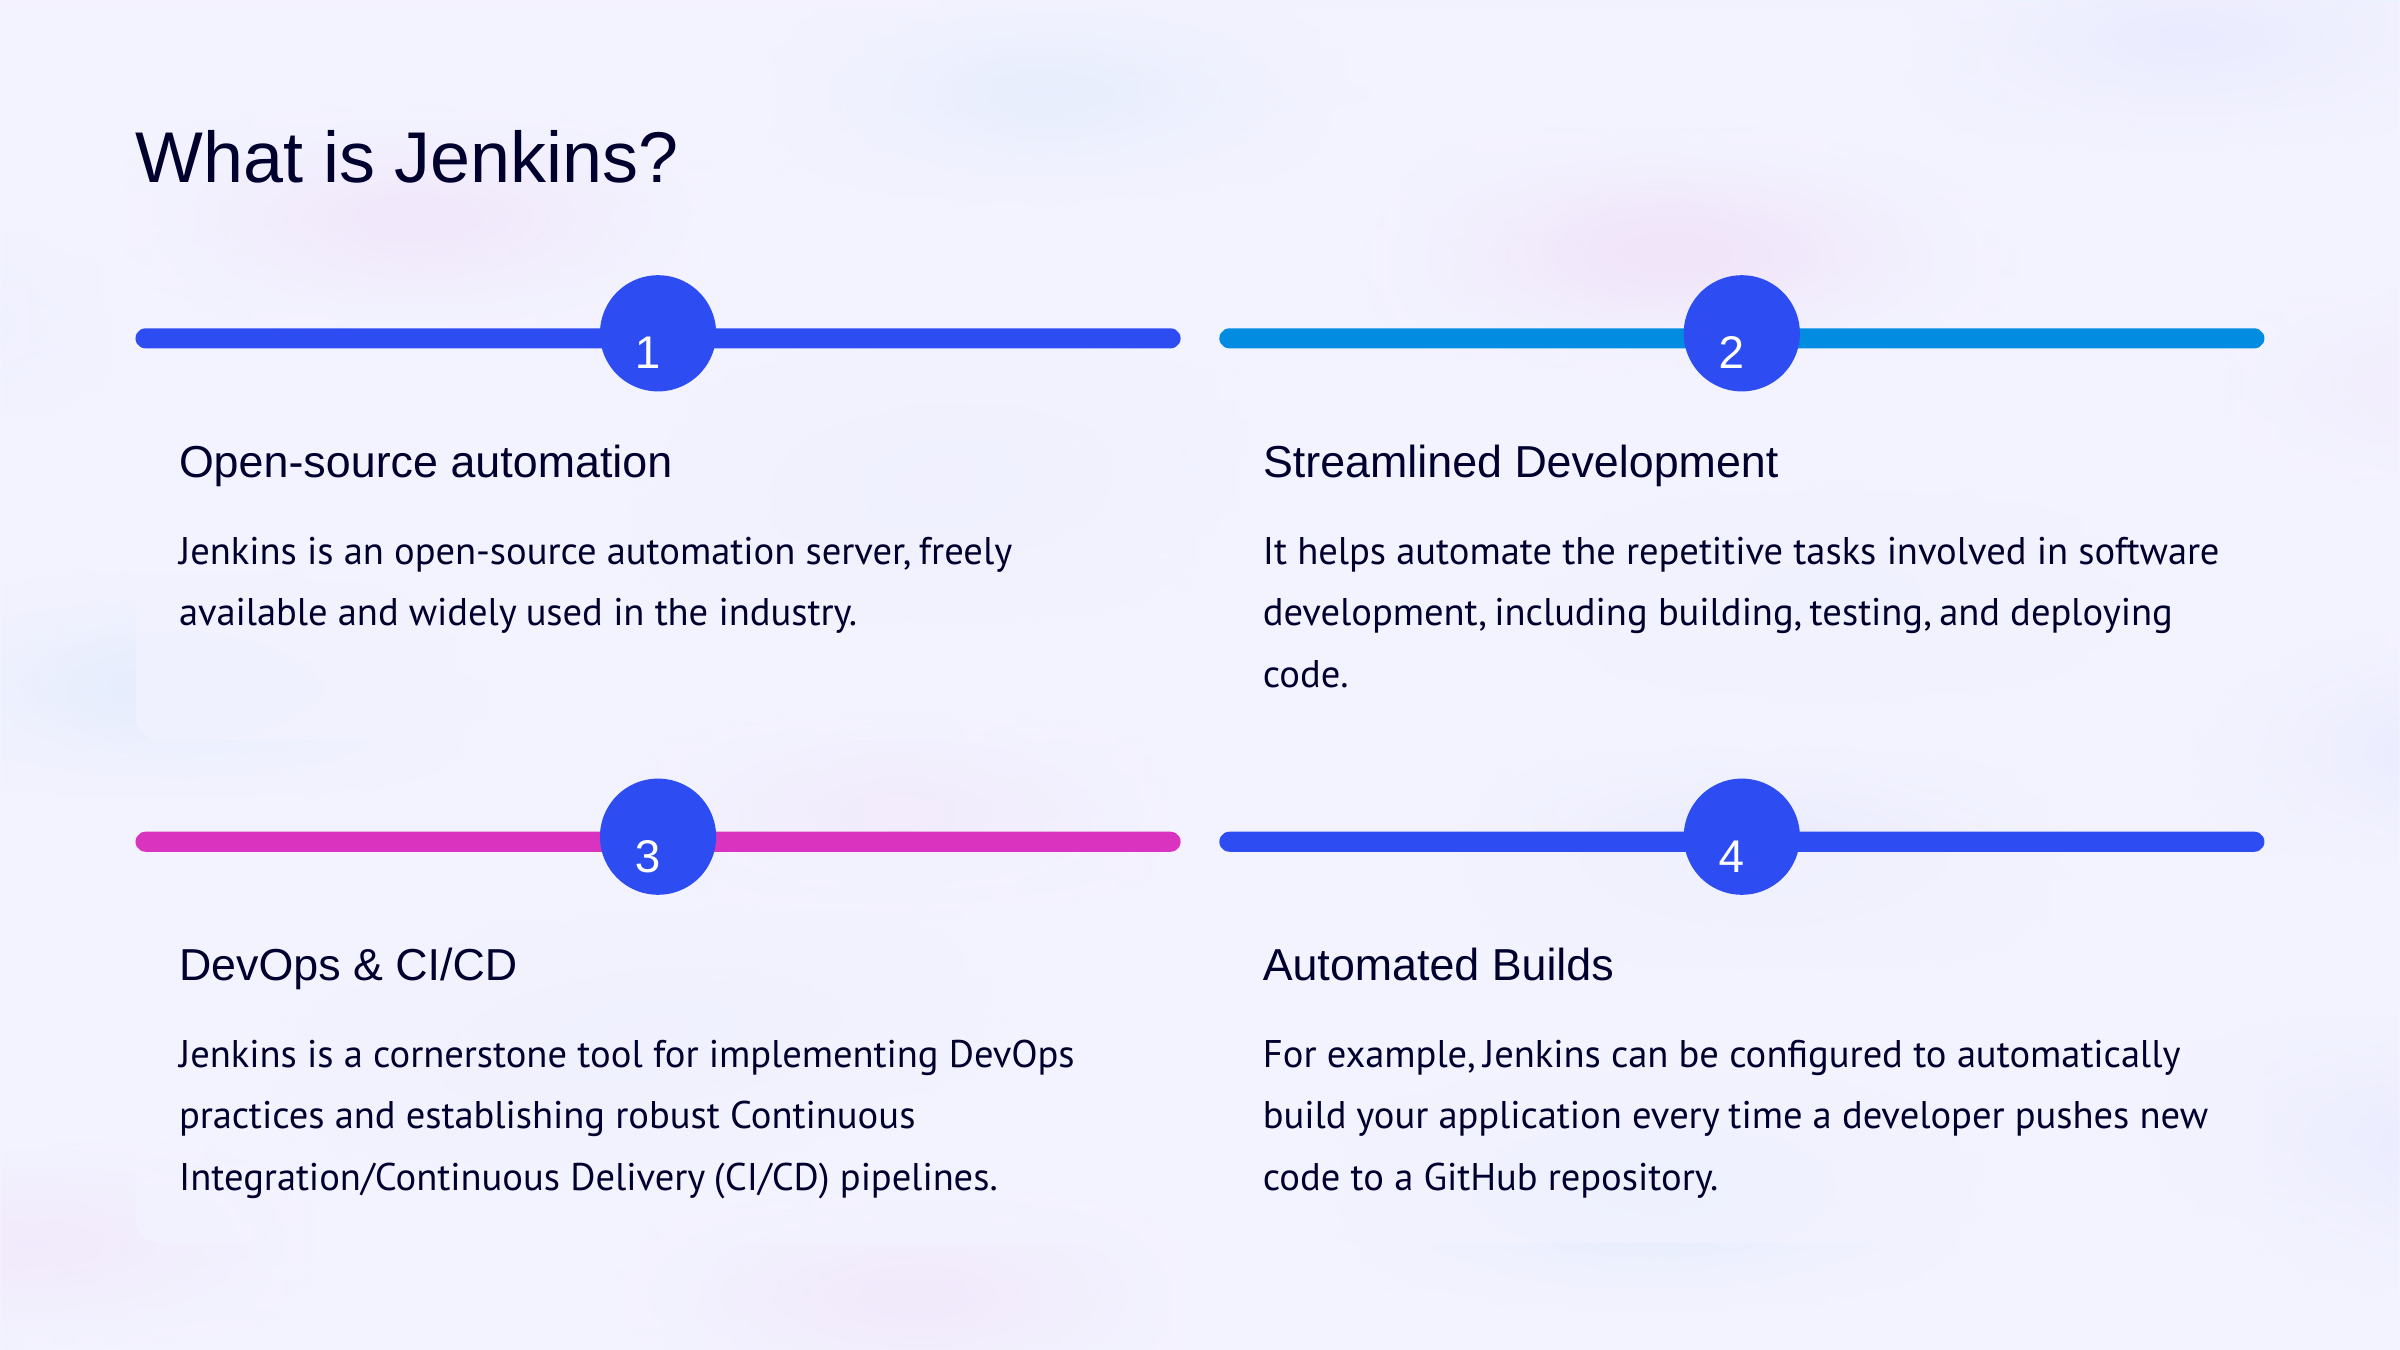

What is Jenkins?

1
2

Open-source automation
Streamlined Development
Jenkins is an open-source automation server, freely available and widely used in the industry.
It helps automate the repetitive tasks involved in software development, including building, testing, and deploying code.

3
4

DevOps & CI/CD
Automated Builds
Jenkins is a cornerstone tool for implementing DevOps practices and establishing robust Continuous Integration/Continuous Delivery (CI/CD) pipelines.
For example, Jenkins can be configured to automatically build your application every time a developer pushes new code to a GitHub repository.